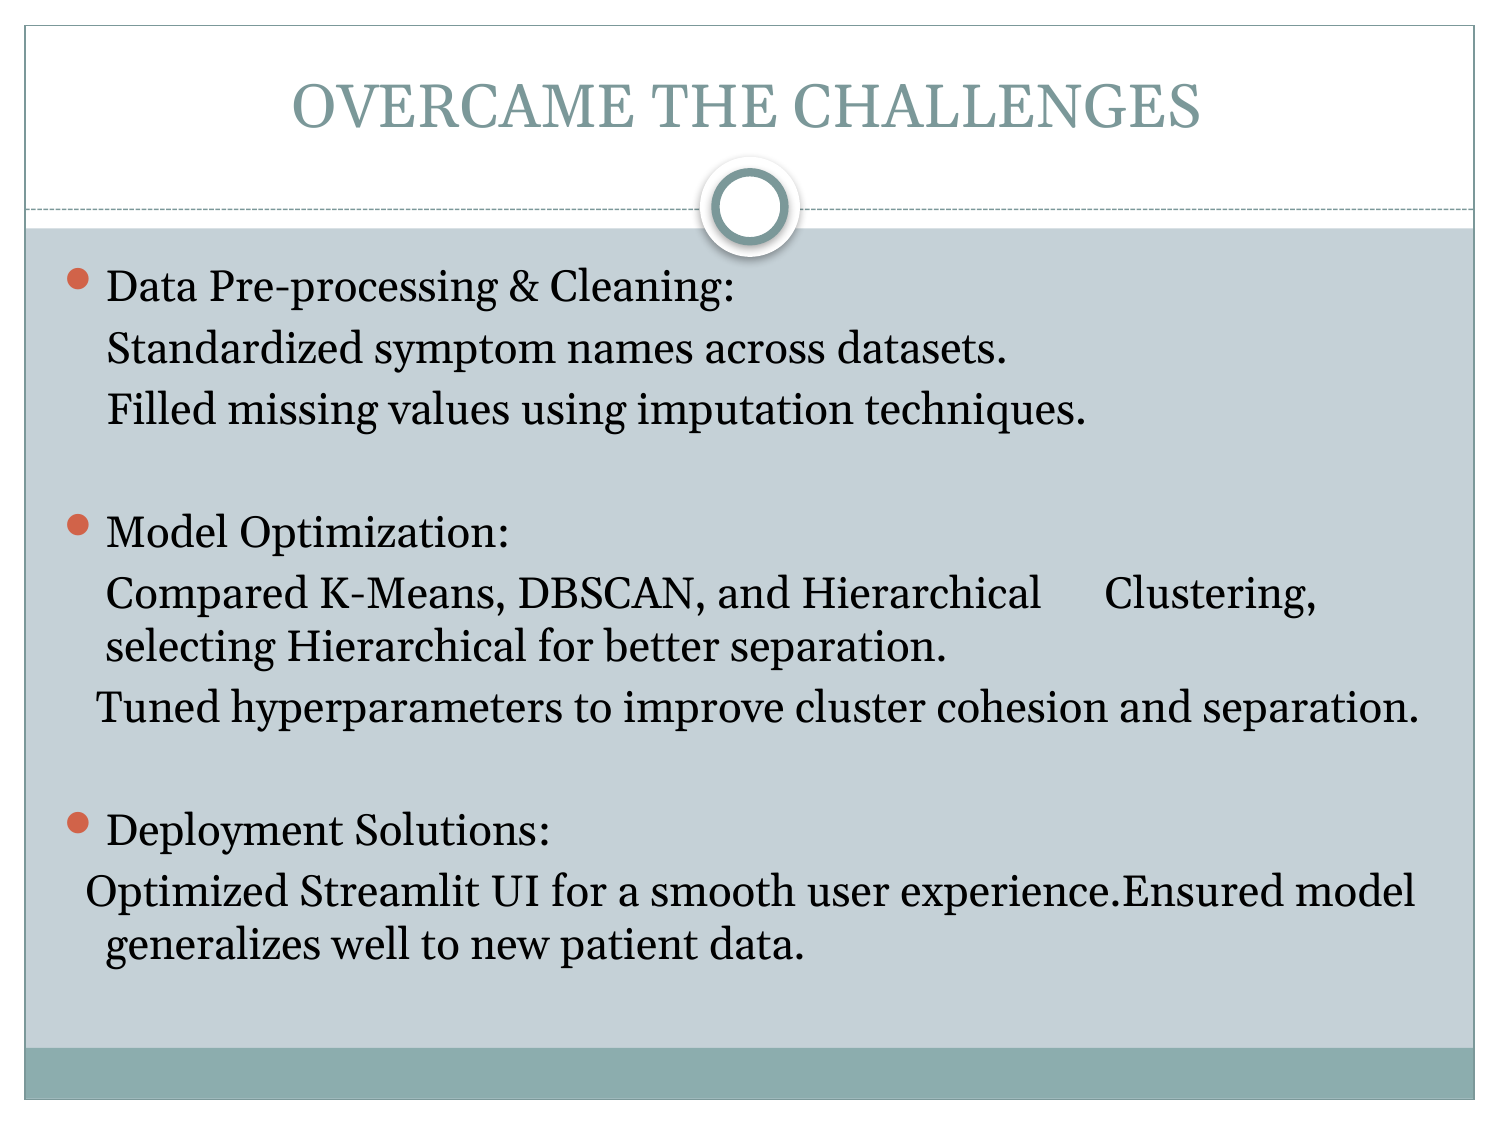

# OVERCAME THE CHALLENGES
Data Pre-processing & Cleaning:
    Standardized symptom names across datasets.
    Filled missing values using imputation techniques.

Model Optimization:
    Compared K-Means, DBSCAN, and Hierarchical      Clustering, selecting Hierarchical for better separation.
   Tuned hyperparameters to improve cluster cohesion and separation.

Deployment Solutions:
  Optimized Streamlit UI for a smooth user experience.Ensured model generalizes well to new patient data.